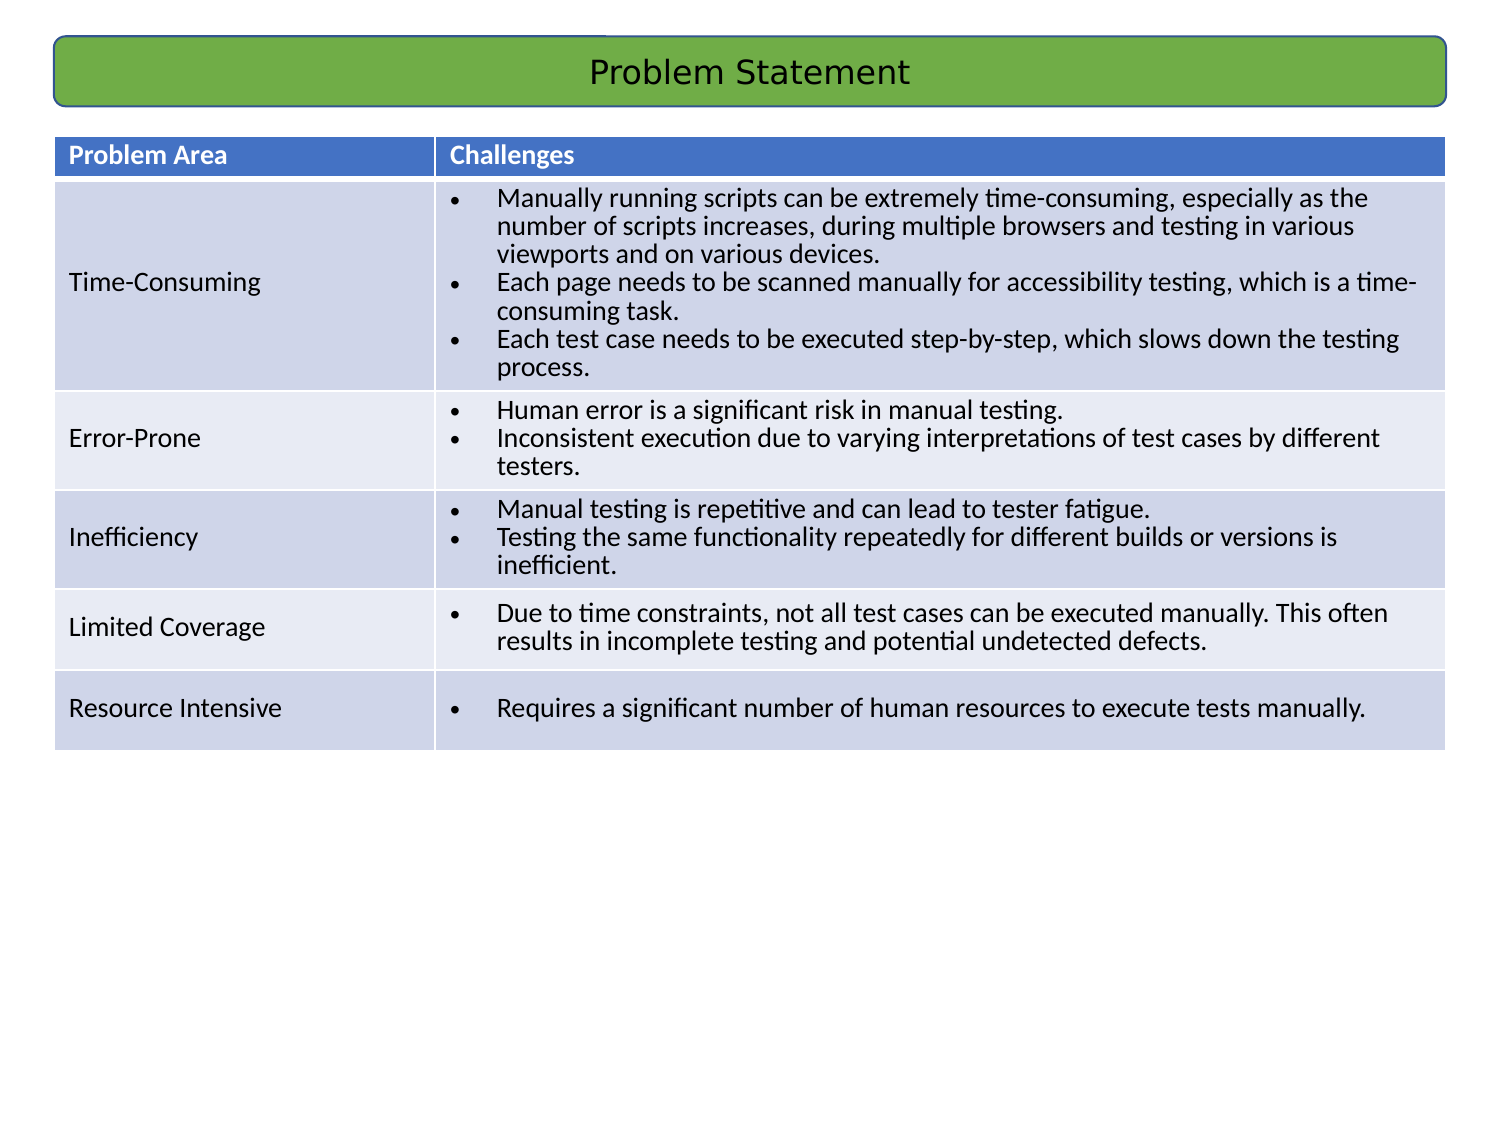

Problem Statement
| Problem Area | Challenges |
| --- | --- |
| Time-Consuming | Manually running scripts can be extremely time-consuming, especially as the number of scripts increases, during multiple browsers and testing in various viewports and on various devices. Each page needs to be scanned manually for accessibility testing, which is a time-consuming task. Each test case needs to be executed step-by-step, which slows down the testing process. |
| Error-Prone | Human error is a significant risk in manual testing. Inconsistent execution due to varying interpretations of test cases by different testers. |
| Inefficiency | Manual testing is repetitive and can lead to tester fatigue. Testing the same functionality repeatedly for different builds or versions is inefficient. |
| Limited Coverage | Due to time constraints, not all test cases can be executed manually. This often results in incomplete testing and potential undetected defects. |
| Resource Intensive | Requires a significant number of human resources to execute tests manually. |